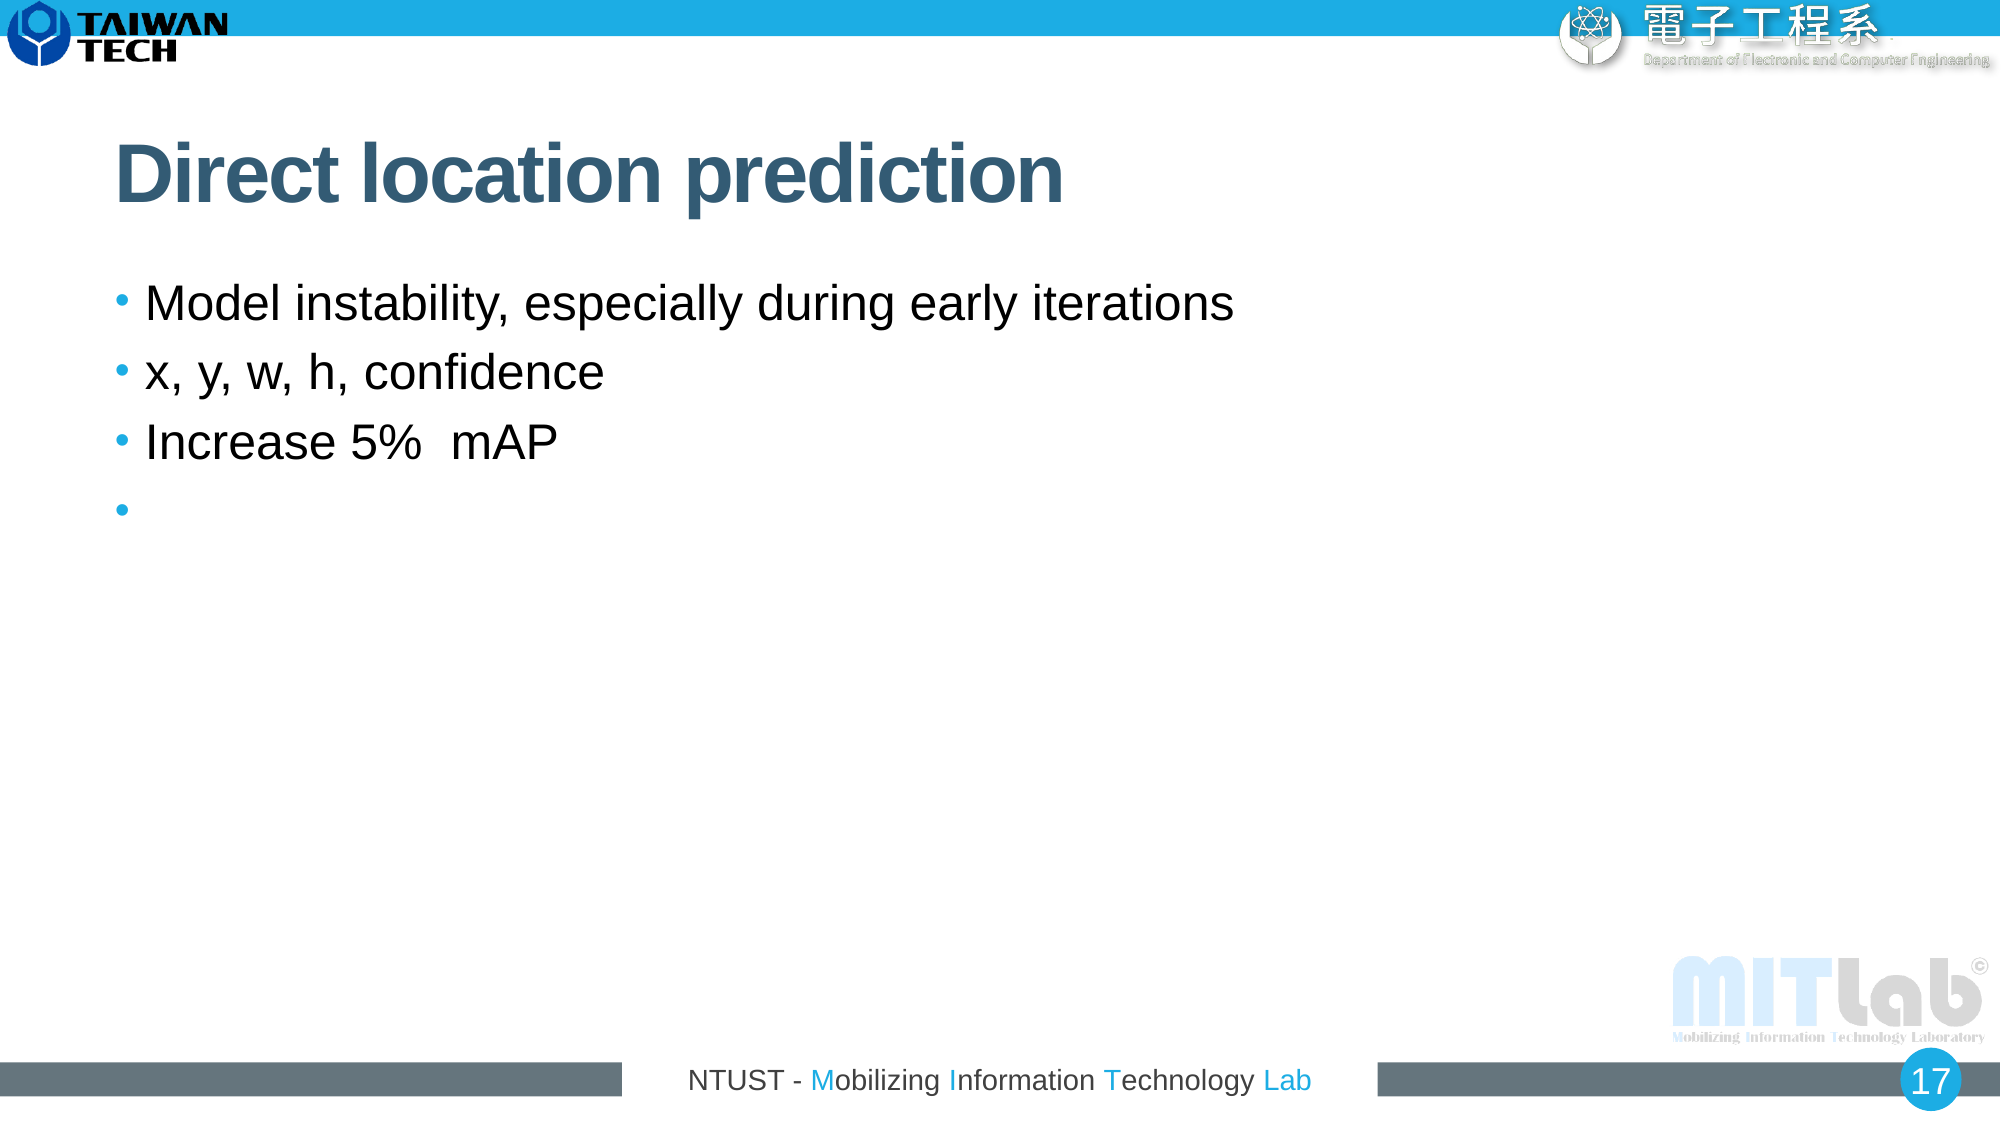

# Direct location prediction
Model instability, especially during early iterations
x, y, w, h, confidence
Increase 5%  mAP

17